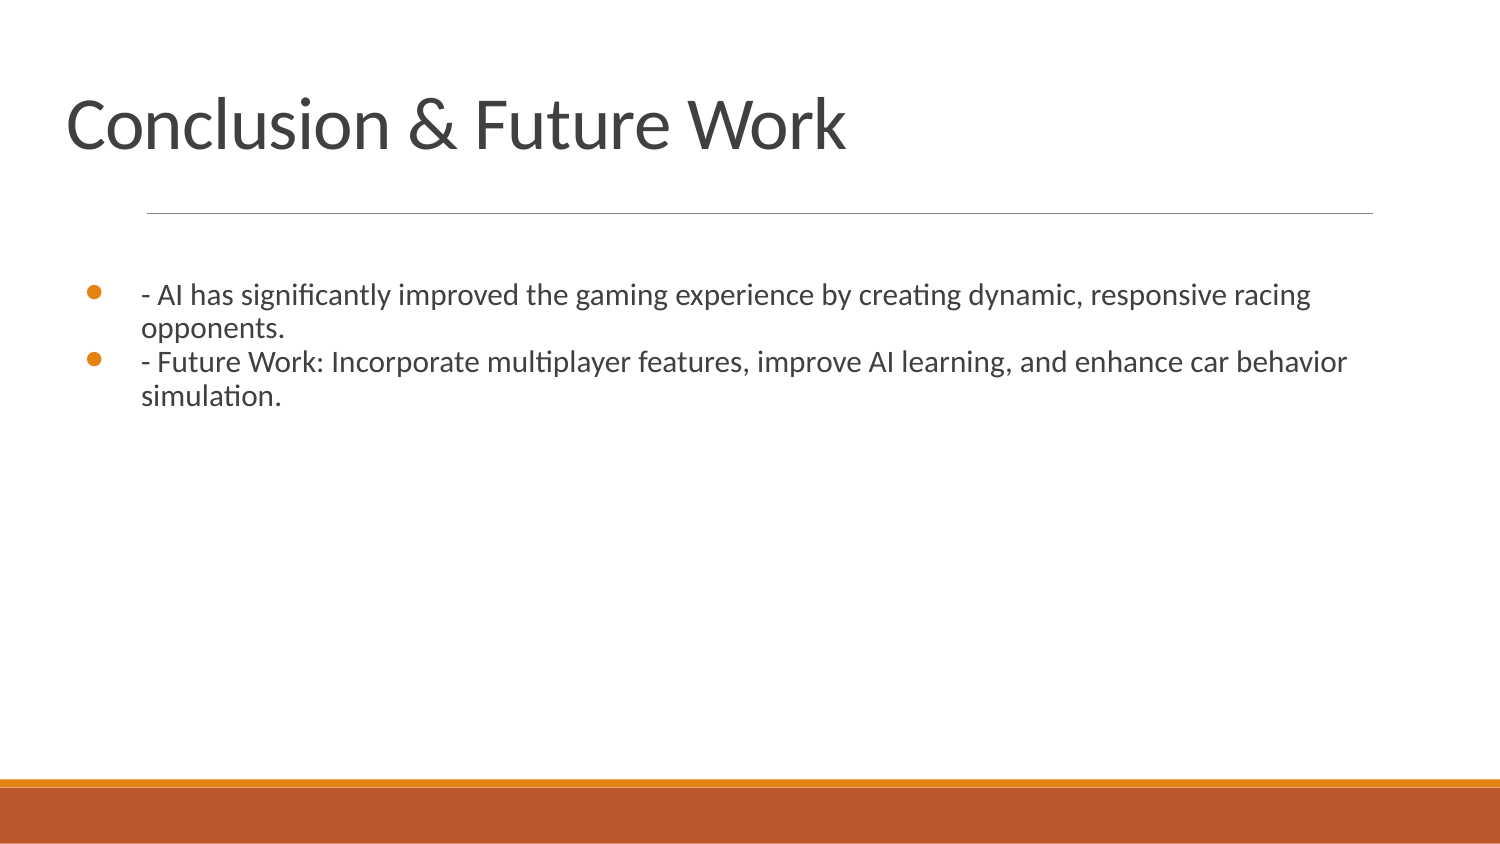

# Conclusion & Future Work

- AI has significantly improved the gaming experience by creating dynamic, responsive racing opponents.
- Future Work: Incorporate multiplayer features, improve AI learning, and enhance car behavior simulation.